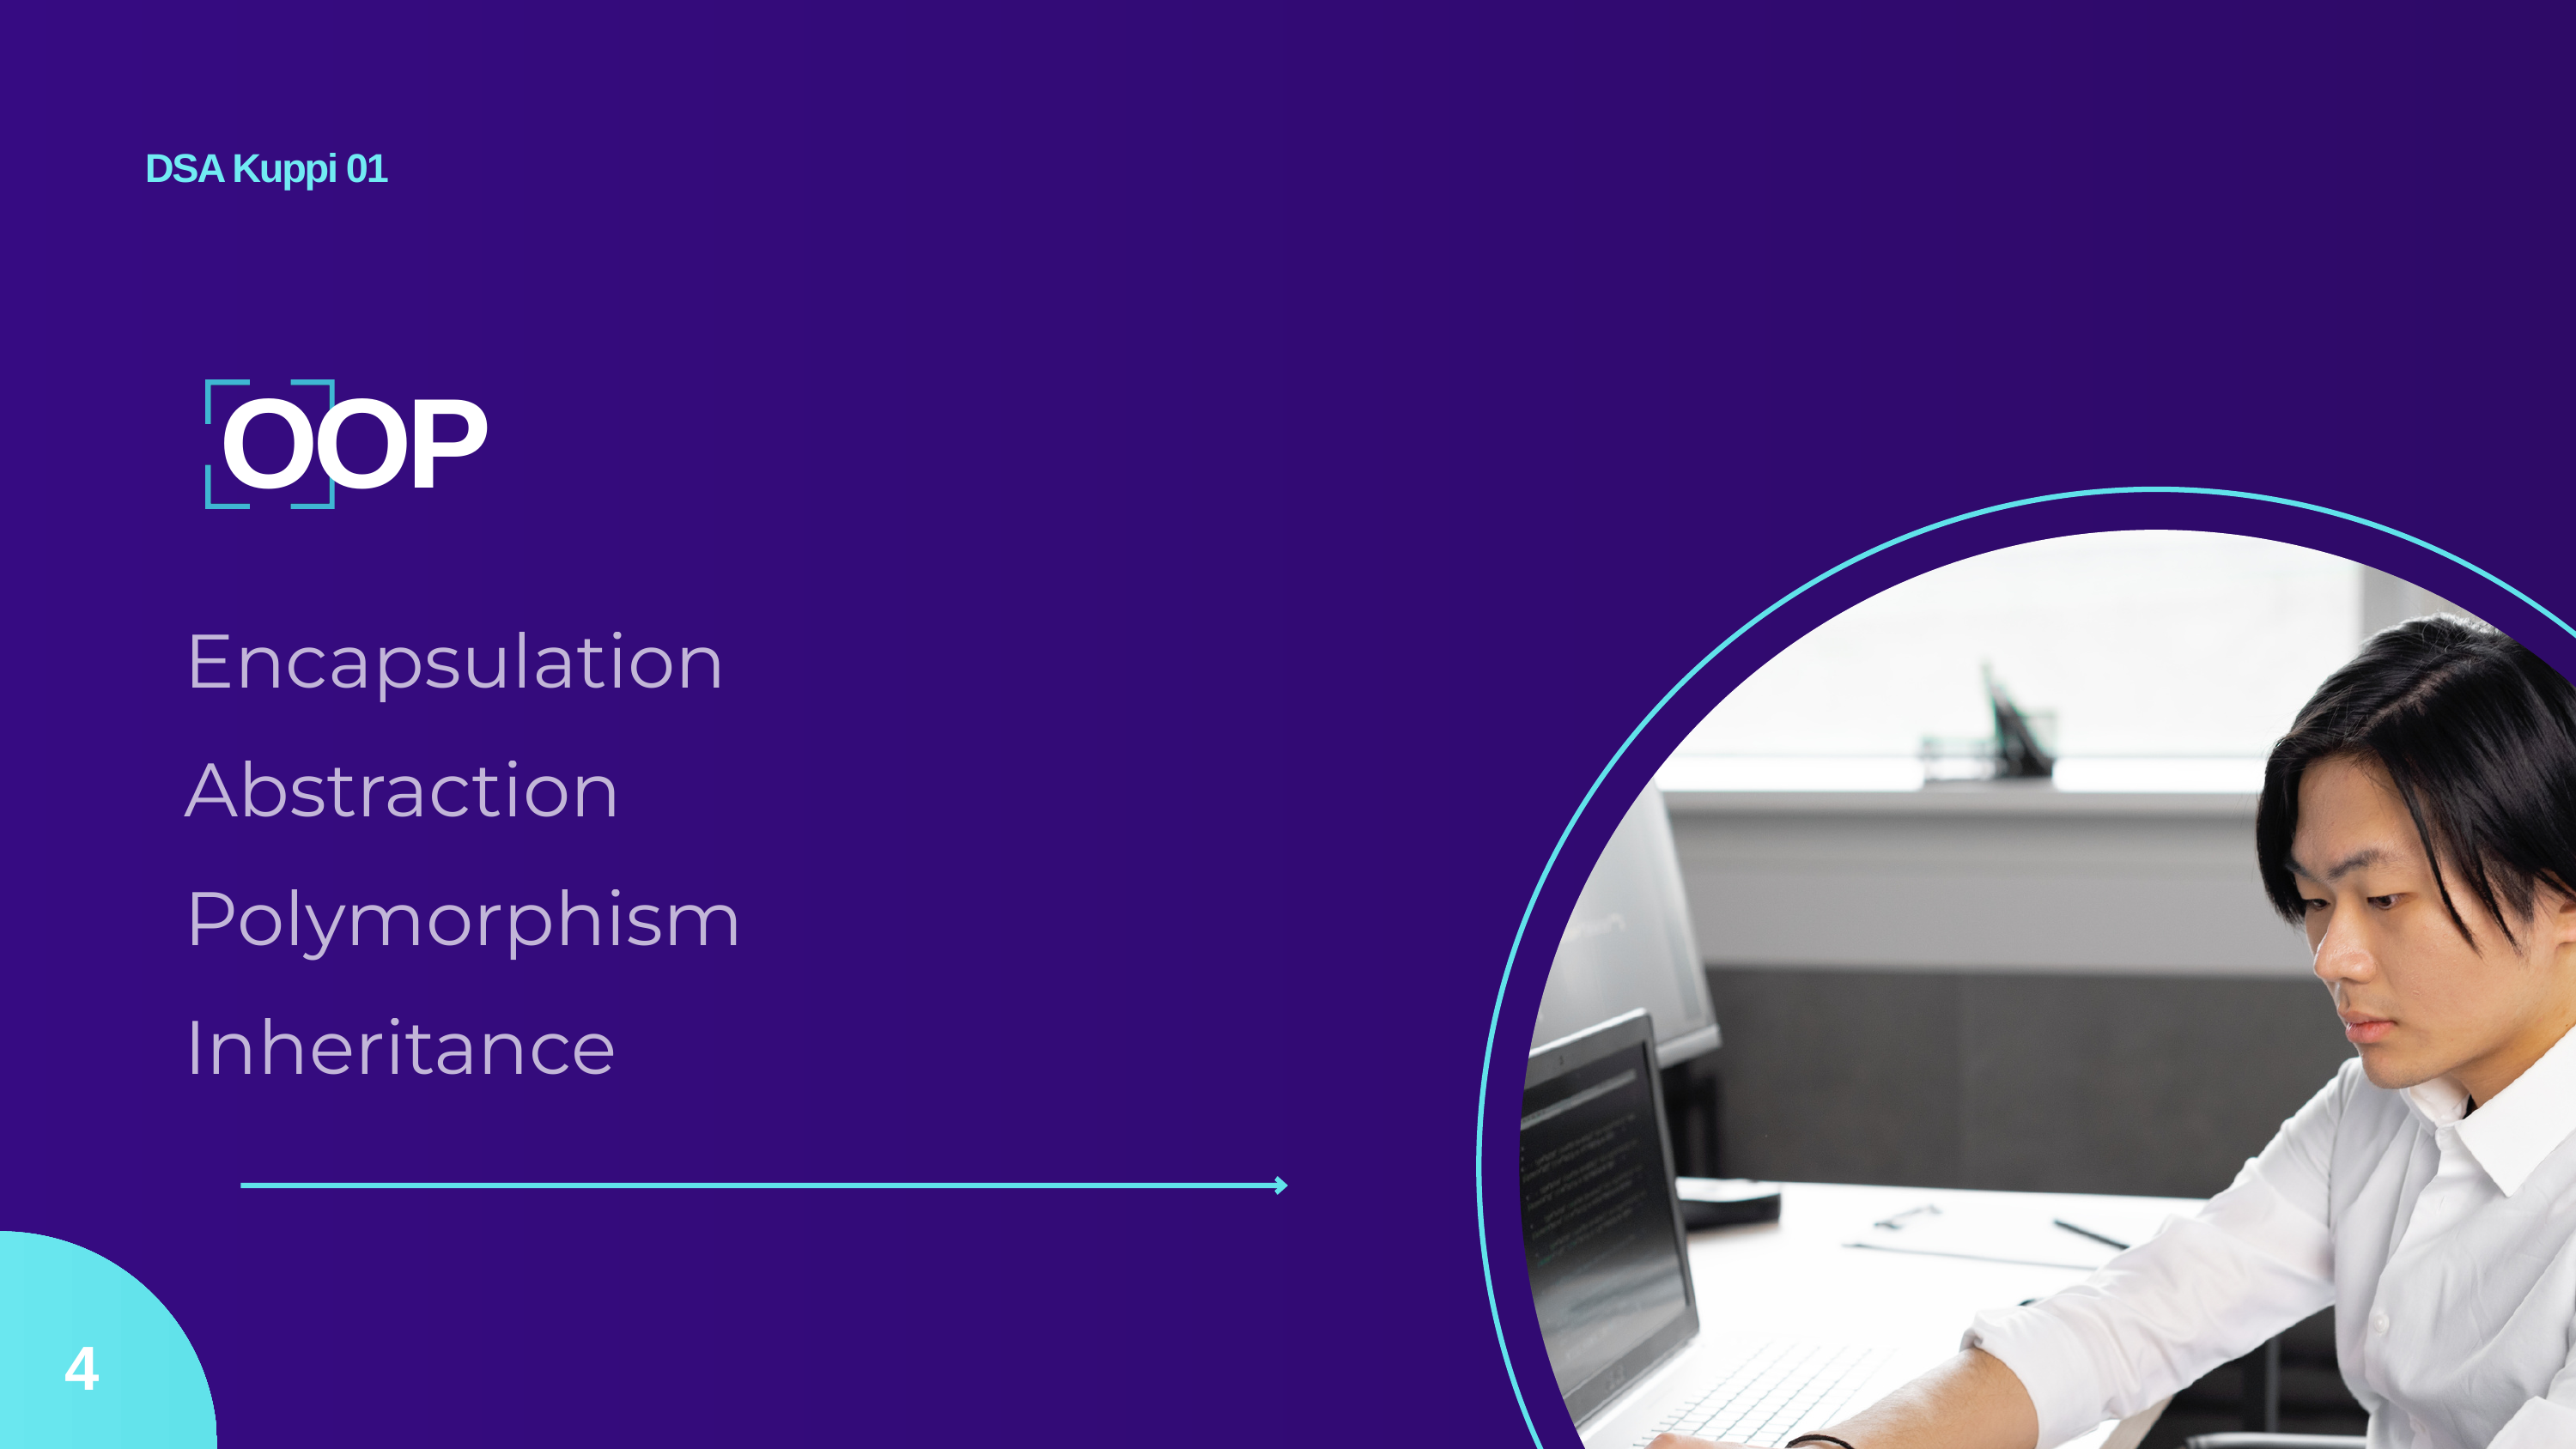

DSA Kuppi 01

OOP

Encapsulation
Abstraction
Polymorphism
Inheritance

4